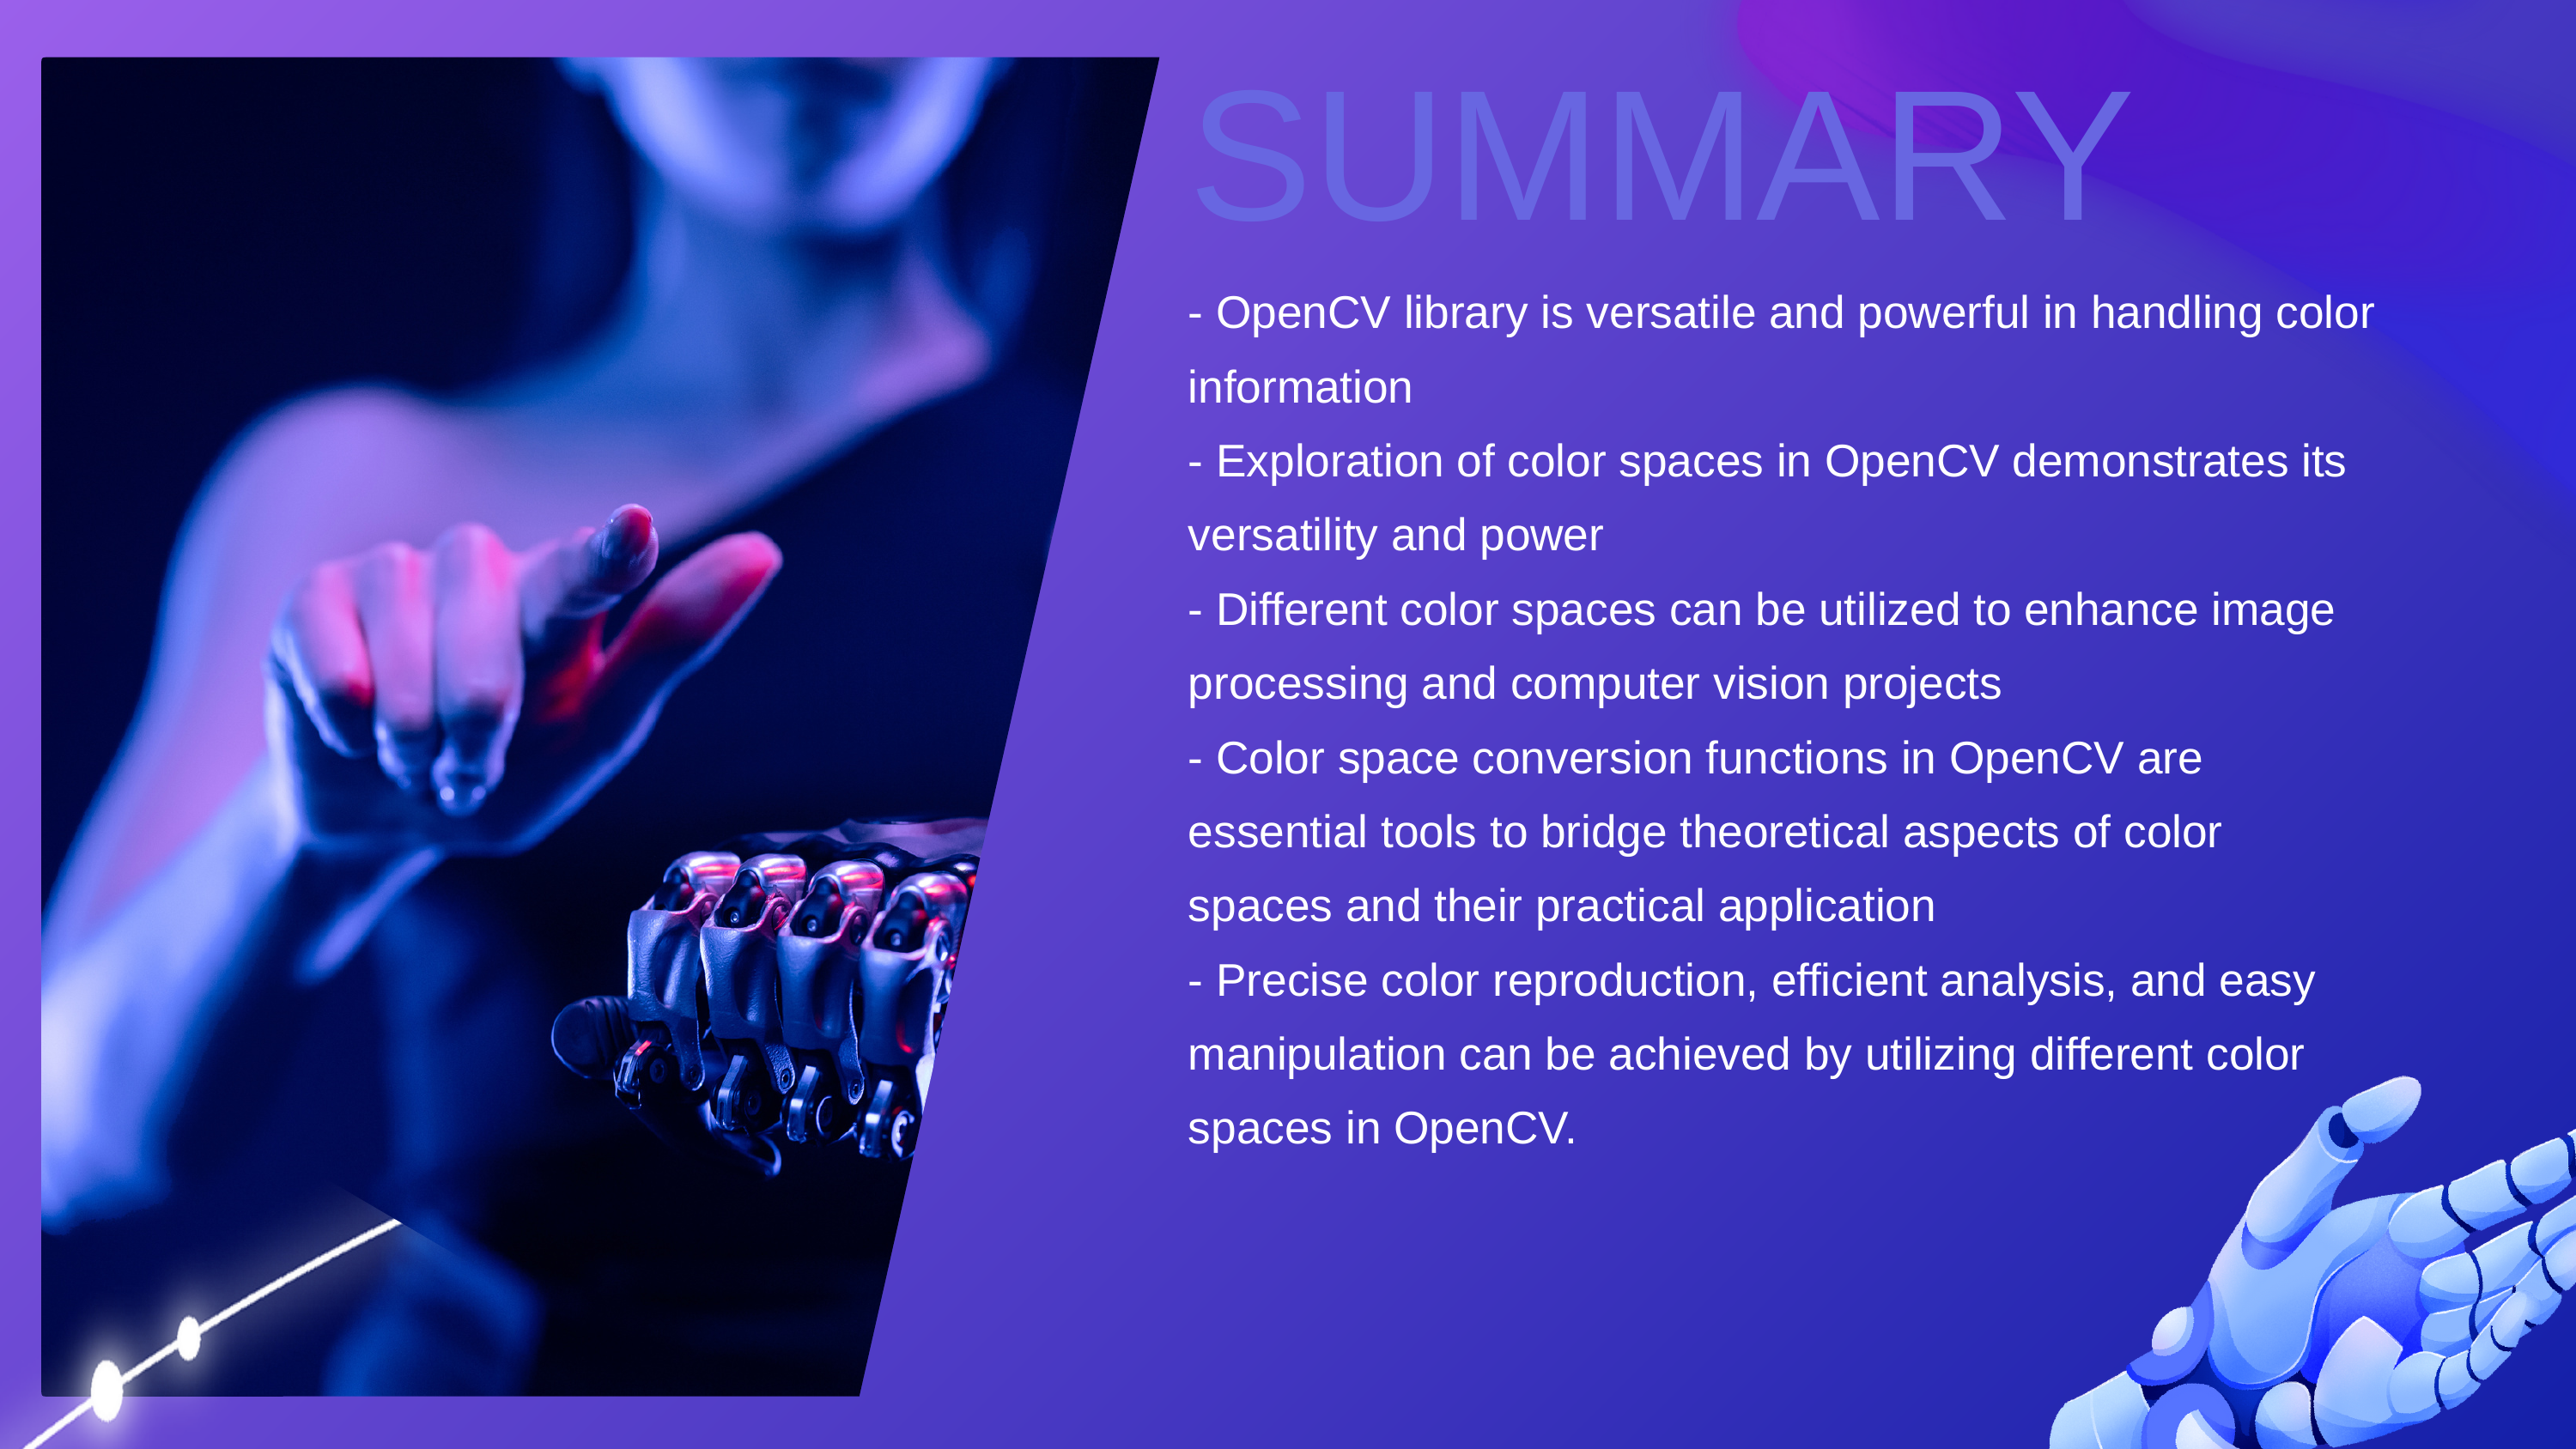

SUMMARY
- OpenCV library is versatile and powerful in handling color information
- Exploration of color spaces in OpenCV demonstrates its versatility and power
- Different color spaces can be utilized to enhance image processing and computer vision projects
- Color space conversion functions in OpenCV are essential tools to bridge theoretical aspects of color spaces and their practical application
- Precise color reproduction, efficient analysis, and easy manipulation can be achieved by utilizing different color spaces in OpenCV.